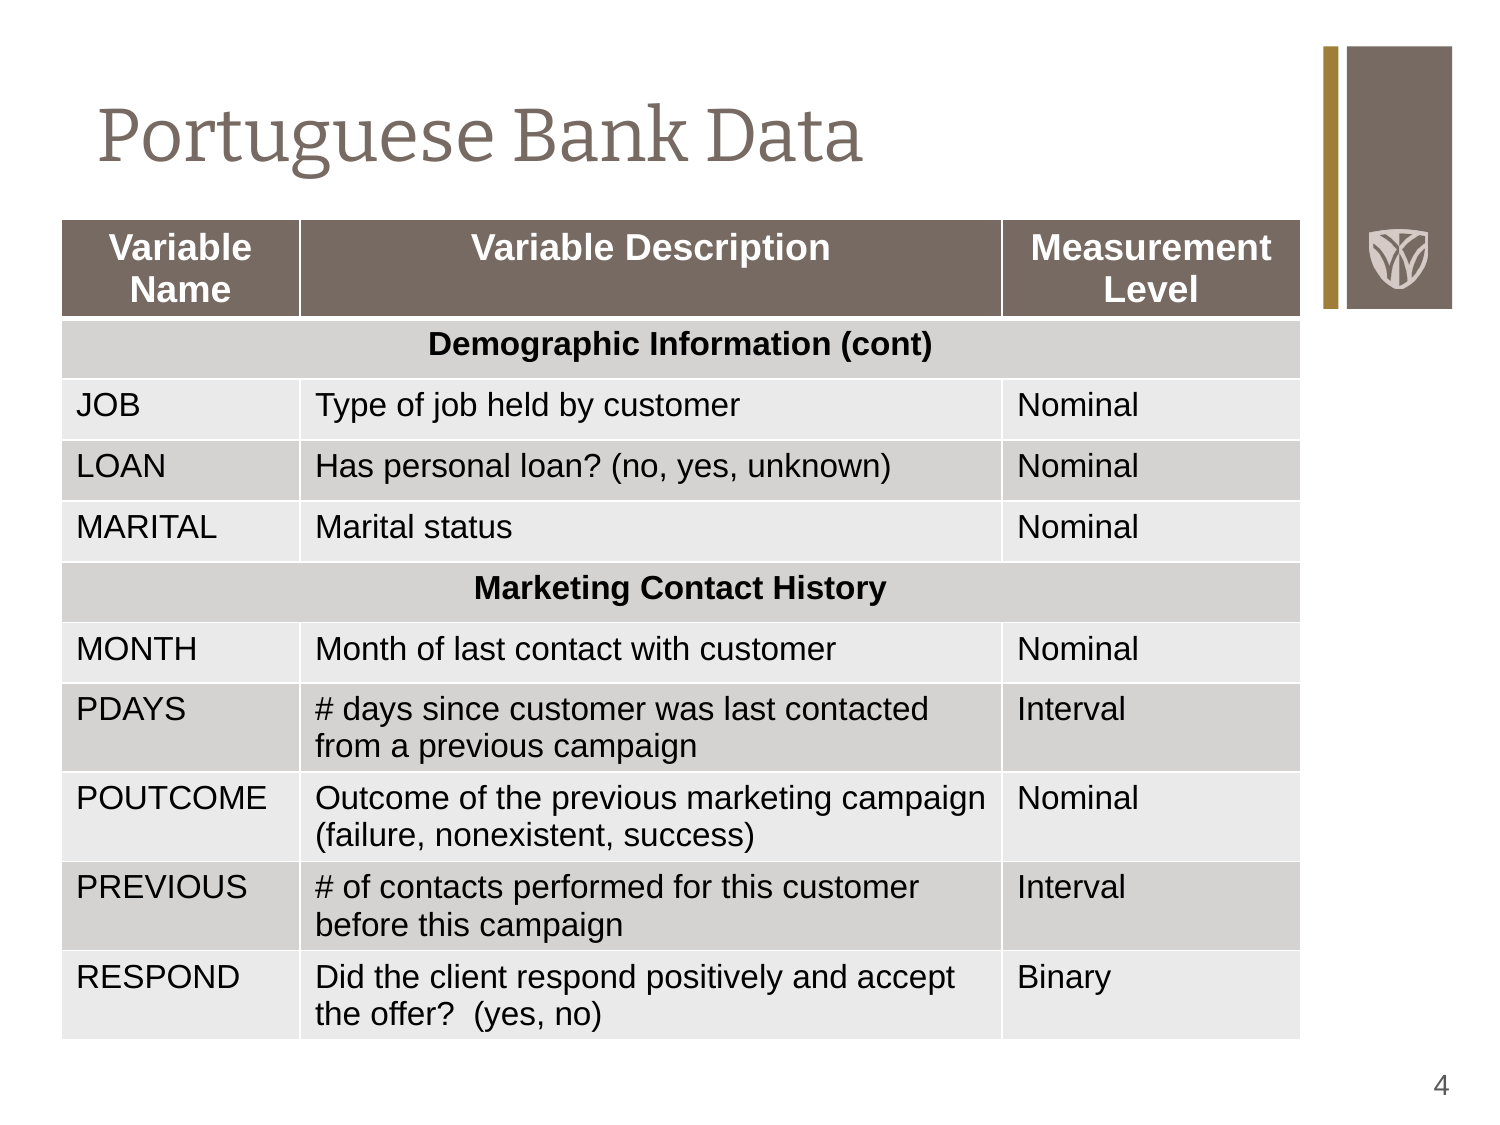

# Portuguese Bank Data
| Variable Name | Variable Description | Measurement Level |
| --- | --- | --- |
| Demographic Information (cont) |  |  |
| JOB | Type of job held by customer | Nominal |
| LOAN | Has personal loan? (no, yes, unknown) | Nominal |
| MARITAL | Marital status | Nominal |
| Marketing Contact History |  |  |
| MONTH | Month of last contact with customer | Nominal |
| PDAYS | # days since customer was last contacted from a previous campaign | Interval |
| POUTCOME | Outcome of the previous marketing campaign (failure, nonexistent, success) | Nominal |
| PREVIOUS | # of contacts performed for this customer before this campaign | Interval |
| RESPOND | Did the client respond positively and accept the offer? (yes, no) | Binary |
4